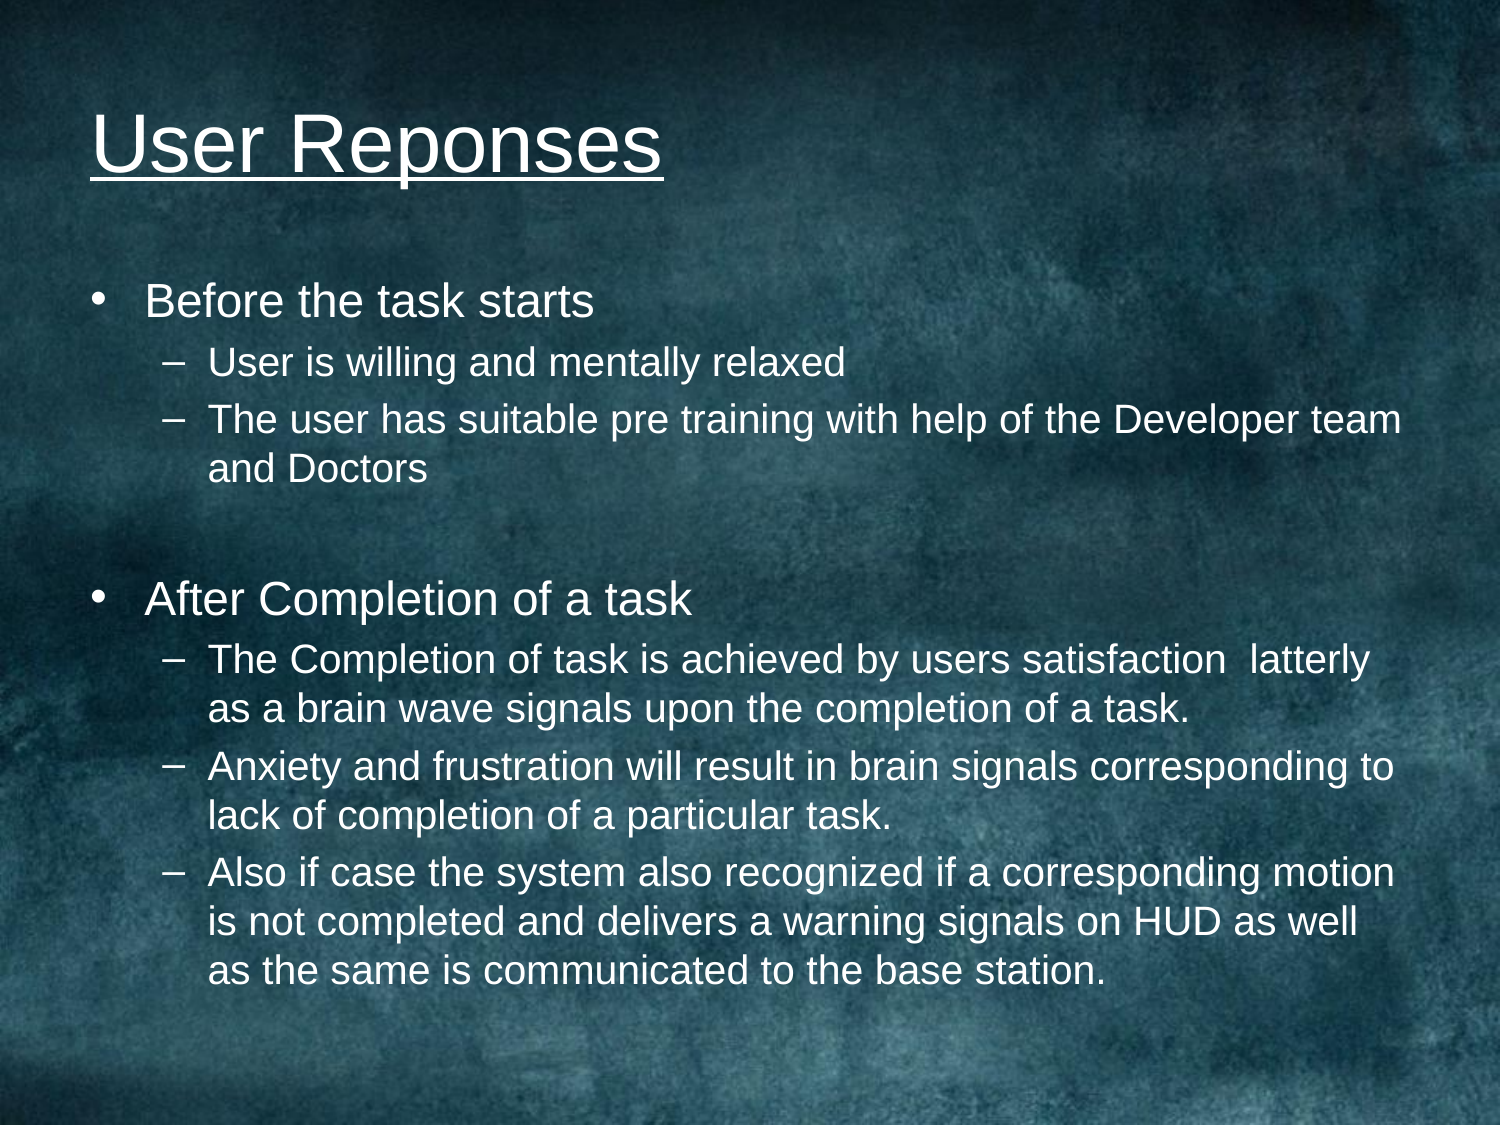

# User Reponses
Before the task starts
User is willing and mentally relaxed
The user has suitable pre training with help of the Developer team and Doctors

After Completion of a task
The Completion of task is achieved by users satisfaction  latterly as a brain wave signals upon the completion of a task.
Anxiety and frustration will result in brain signals corresponding to lack of completion of a particular task.
Also if case the system also recognized if a corresponding motion is not completed and delivers a warning signals on HUD as well as the same is communicated to the base station.